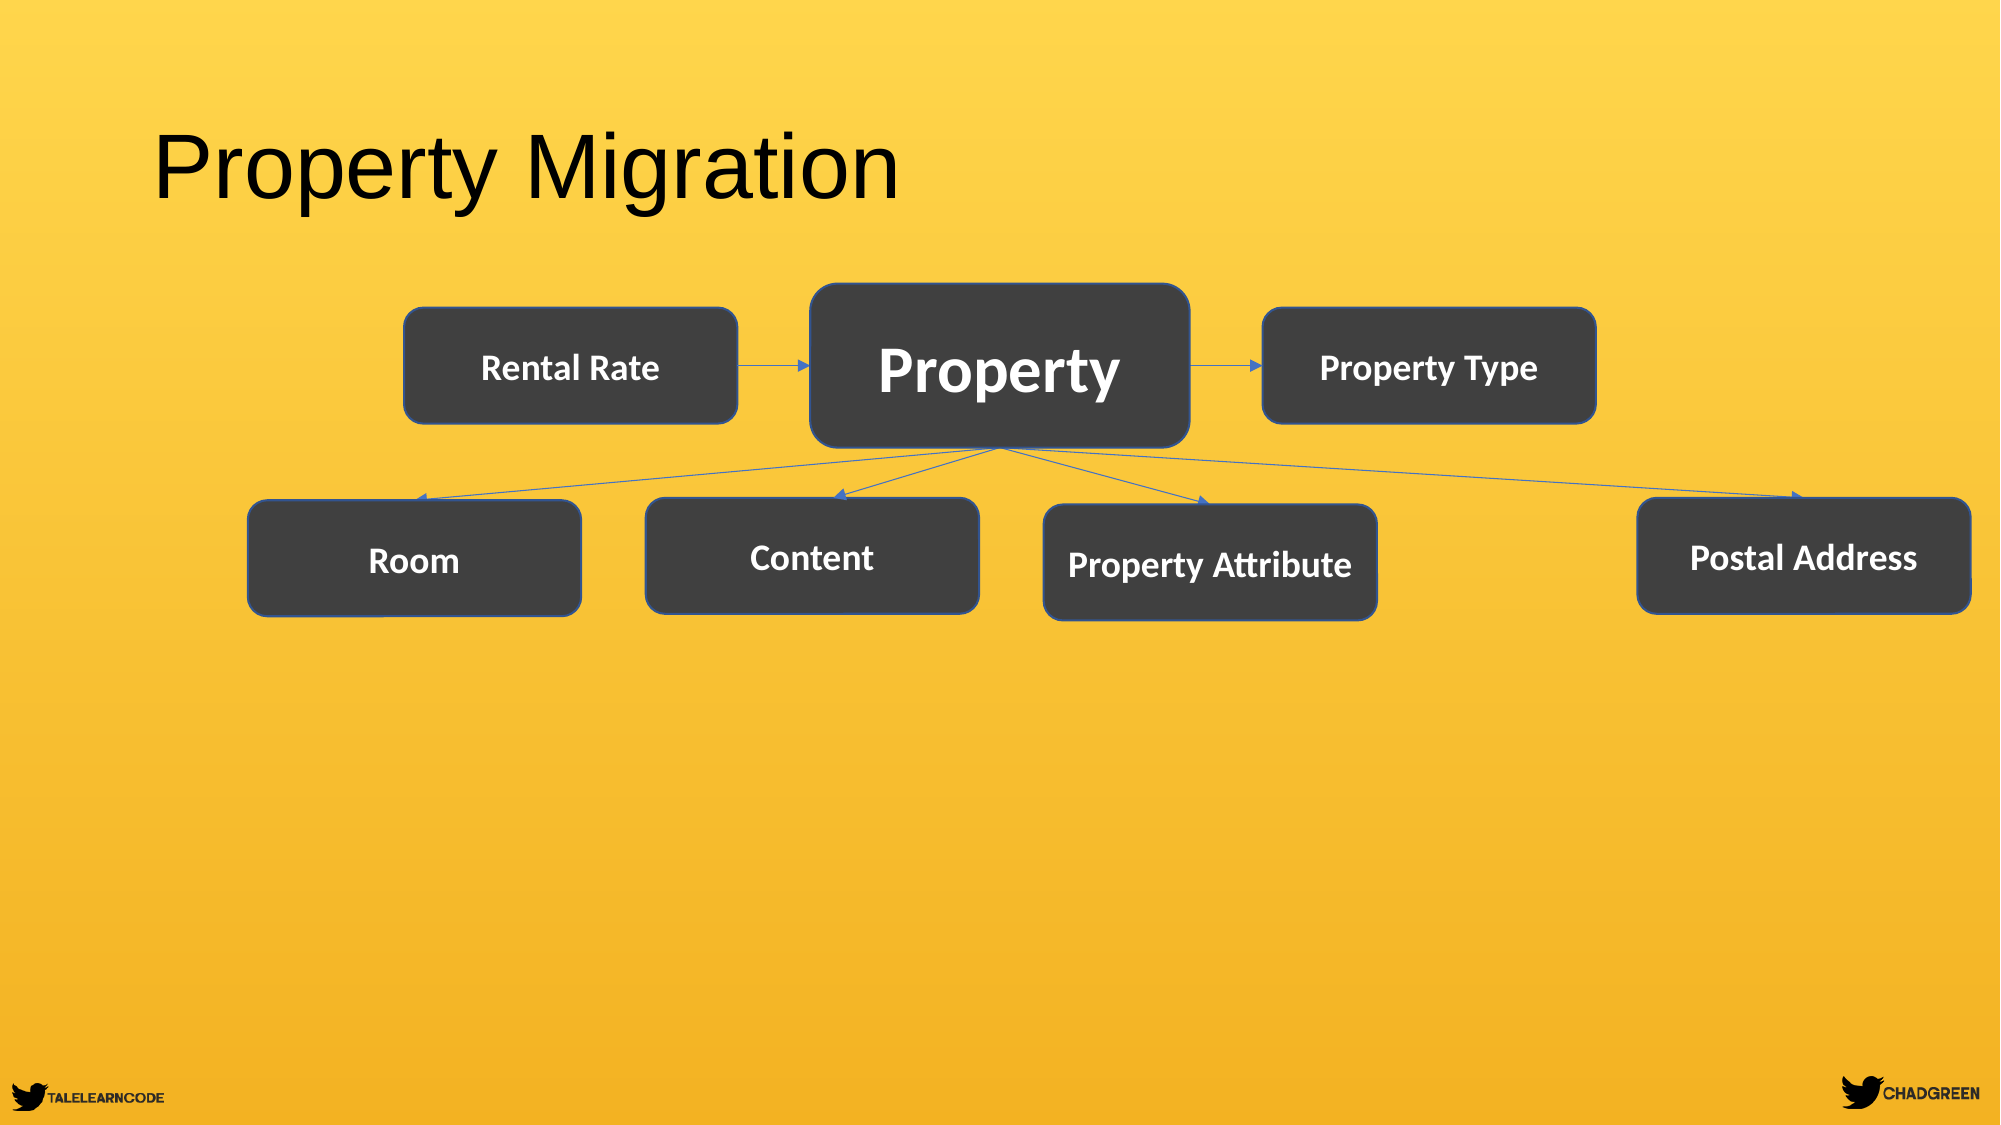

# Property Migration
Property
Property Type
Rental Rate
Content
Postal Address
Room
Property Attribute